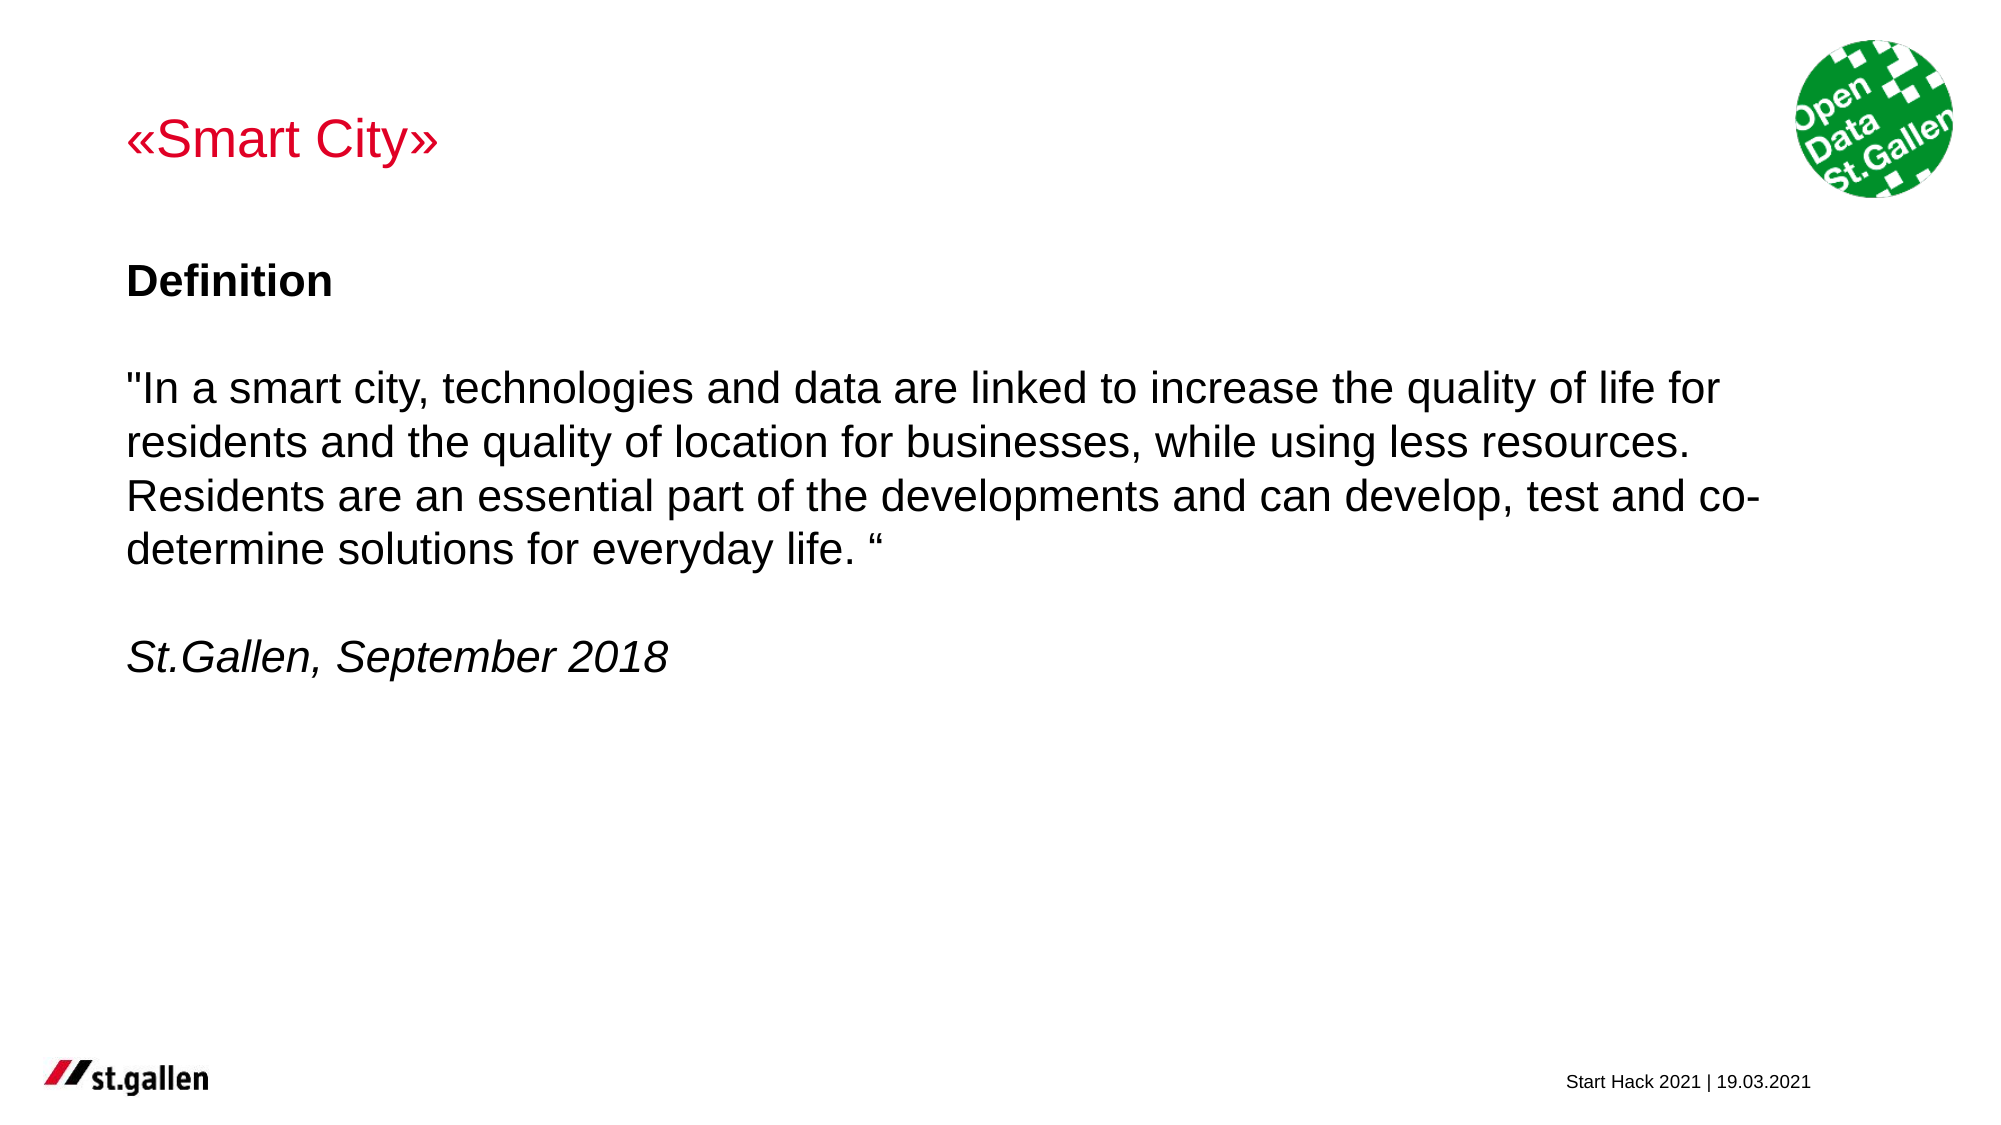

# «Smart City»
Definition

"In a smart city, technologies and data are linked to increase the quality of life for residents and the quality of location for businesses, while using less resources. Residents are an essential part of the developments and can develop, test and co-determine solutions for everyday life. “

St.Gallen, September 2018
Start Hack 2021 | 19.03.2021